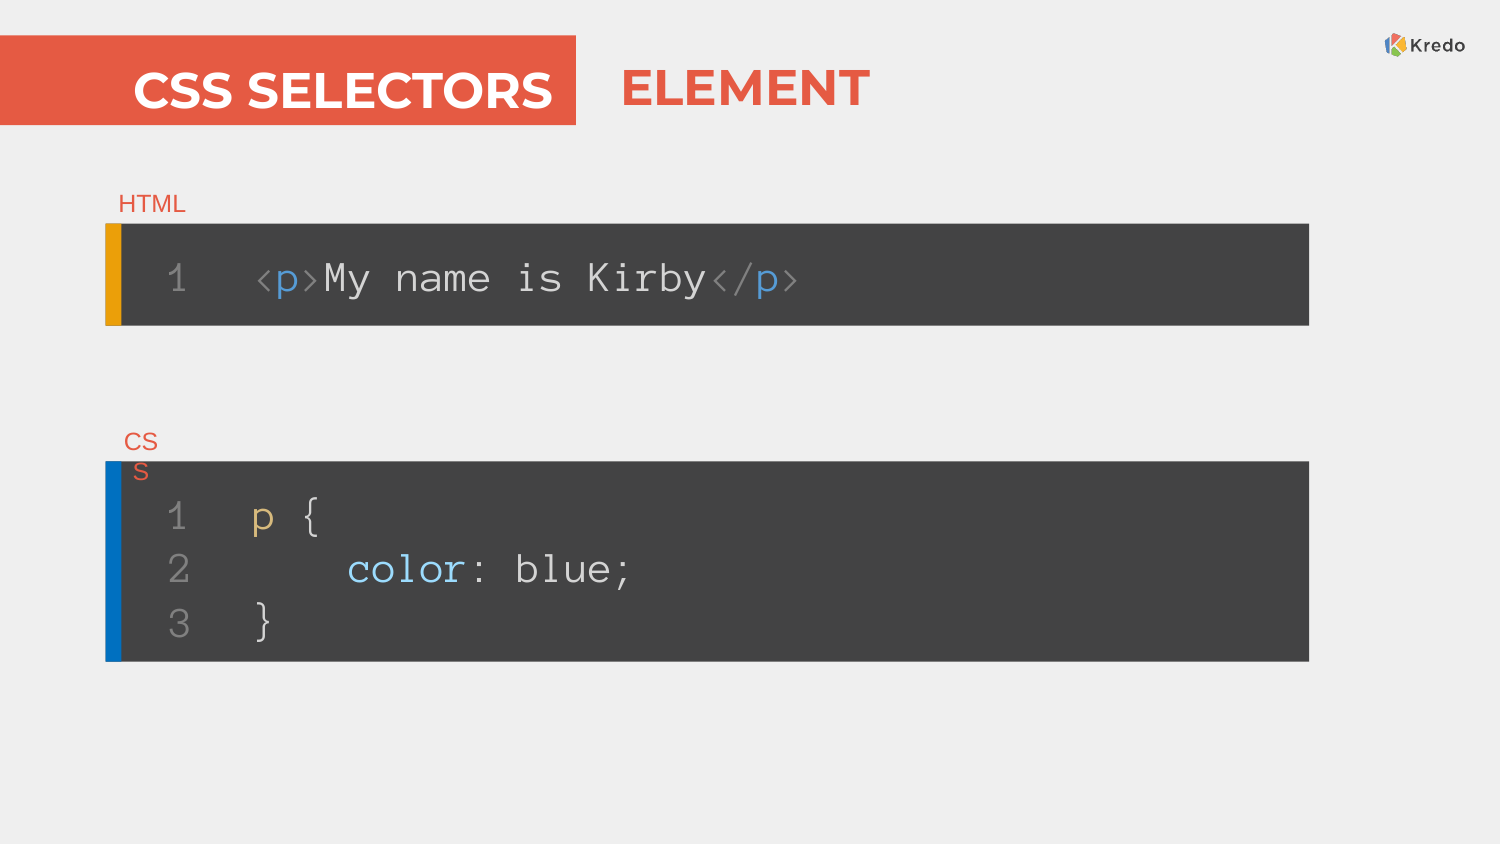

# CSS SELECTORS
ELEMENT
HTML

1
<p>My name is Kirby</p>
CSS

1
2
3
p {
    color: blue;
}